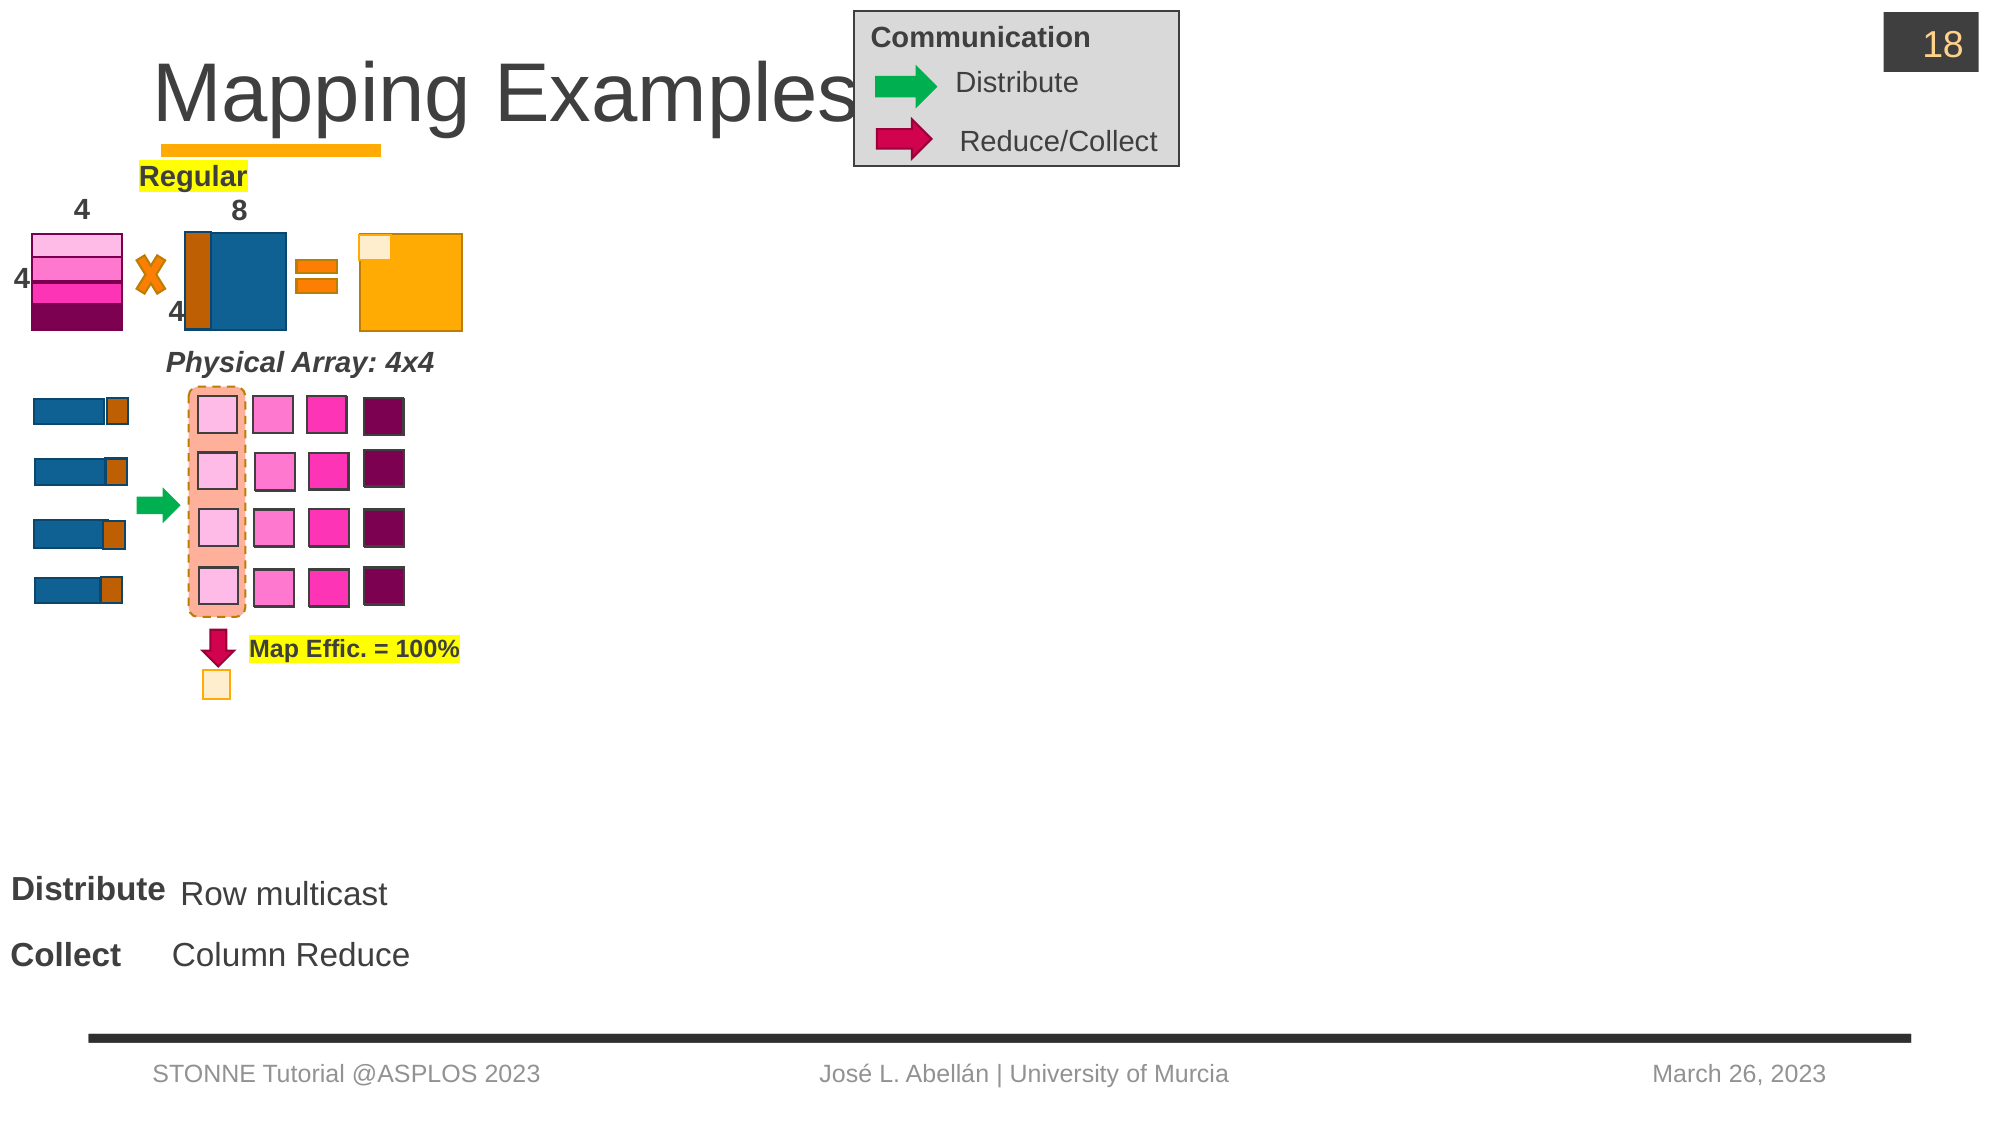

Communication
Distribute

Reduce/Collect

18
# Mapping Examples
Regular
4
8

4
4
Physical Array: 4x4

Map Effic. = 100%

Distribute
Row multicast
Collect
Column Reduce
STONNE Tutorial @ASPLOS 2023                                        José L. Abellán | University of Murcia
March 26, 2023